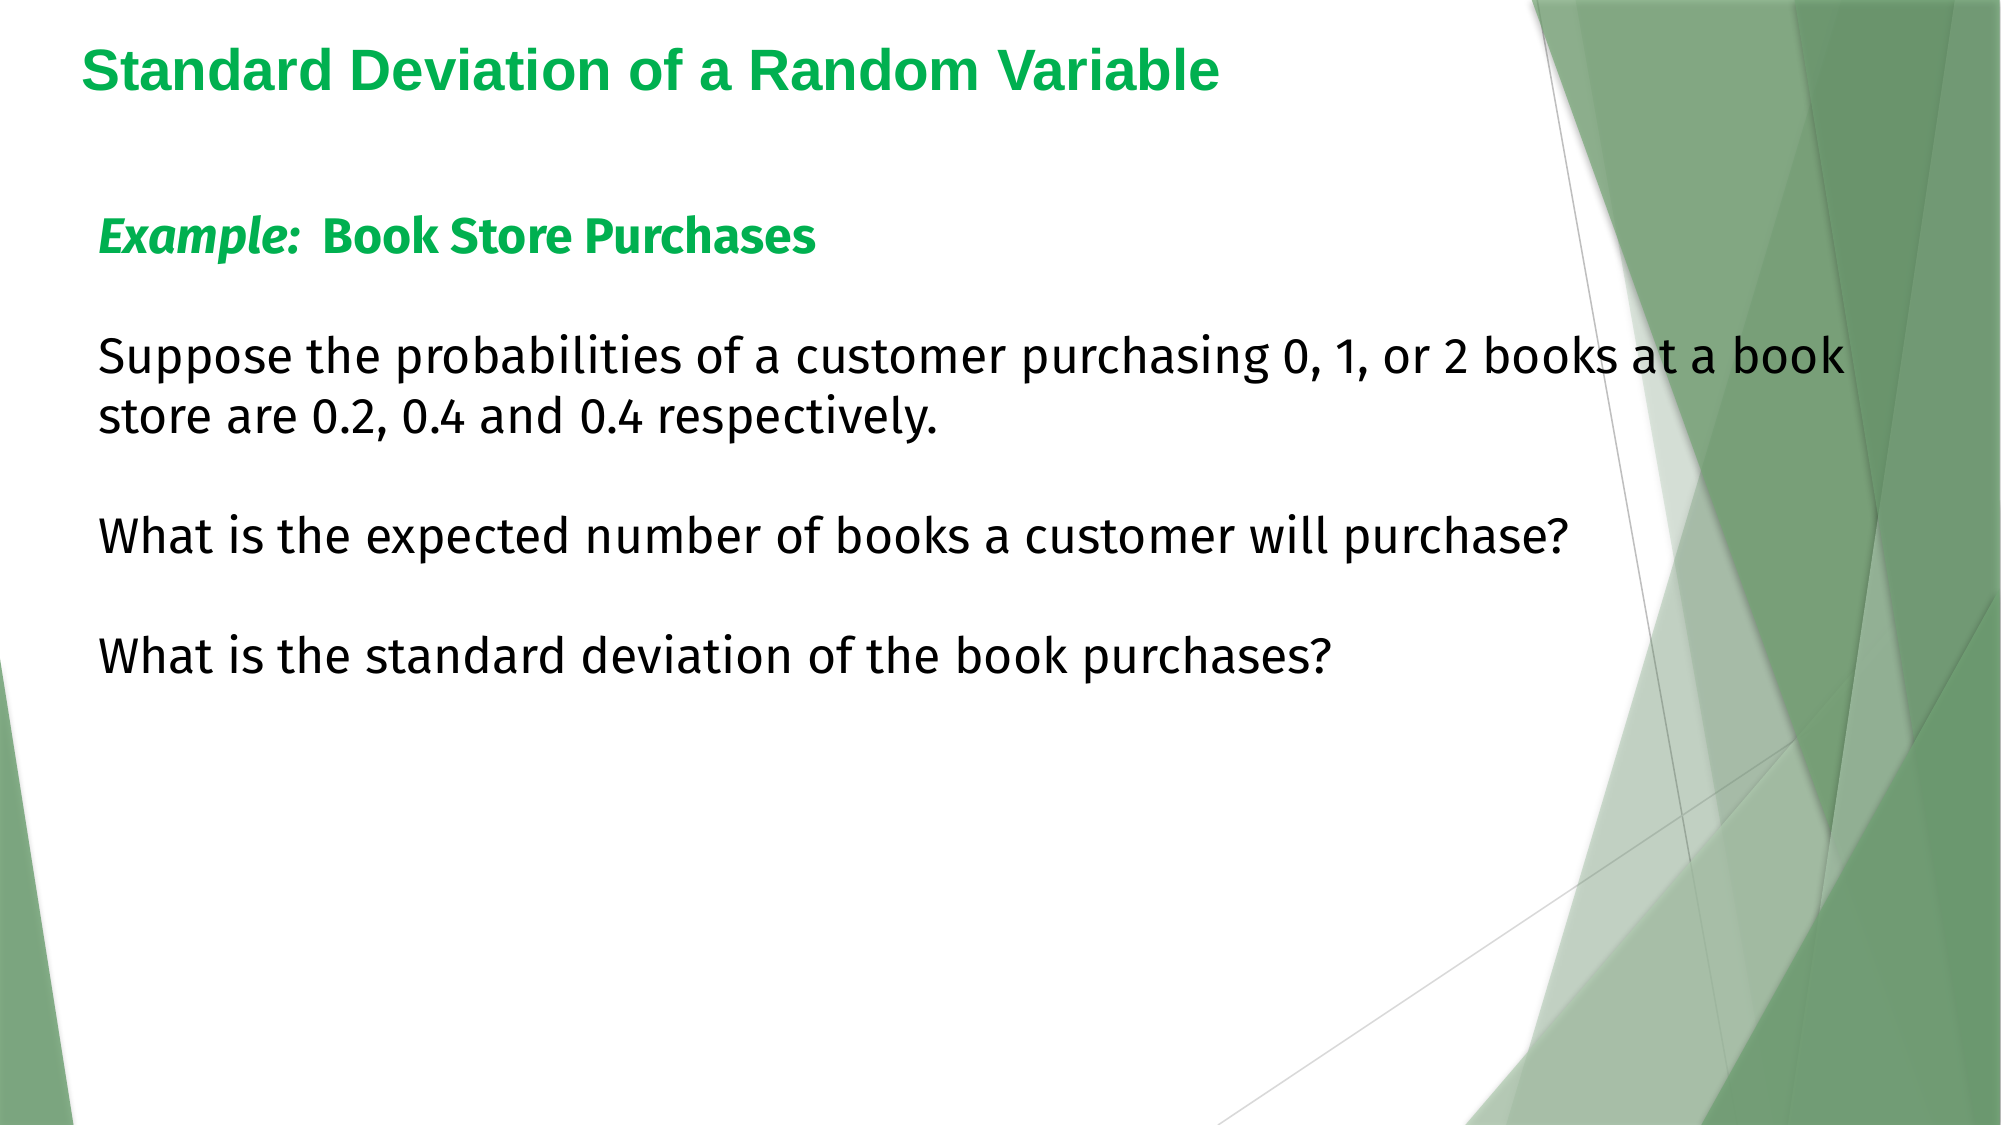

Standard Deviation of a Random Variable
Example:  Book Store Purchases

Suppose the probabilities of a customer purchasing 0, 1, or 2 books at a book store are 0.2, 0.4 and 0.4 respectively.

What is the expected number of books a customer will purchase?

What is the standard deviation of the book purchases?